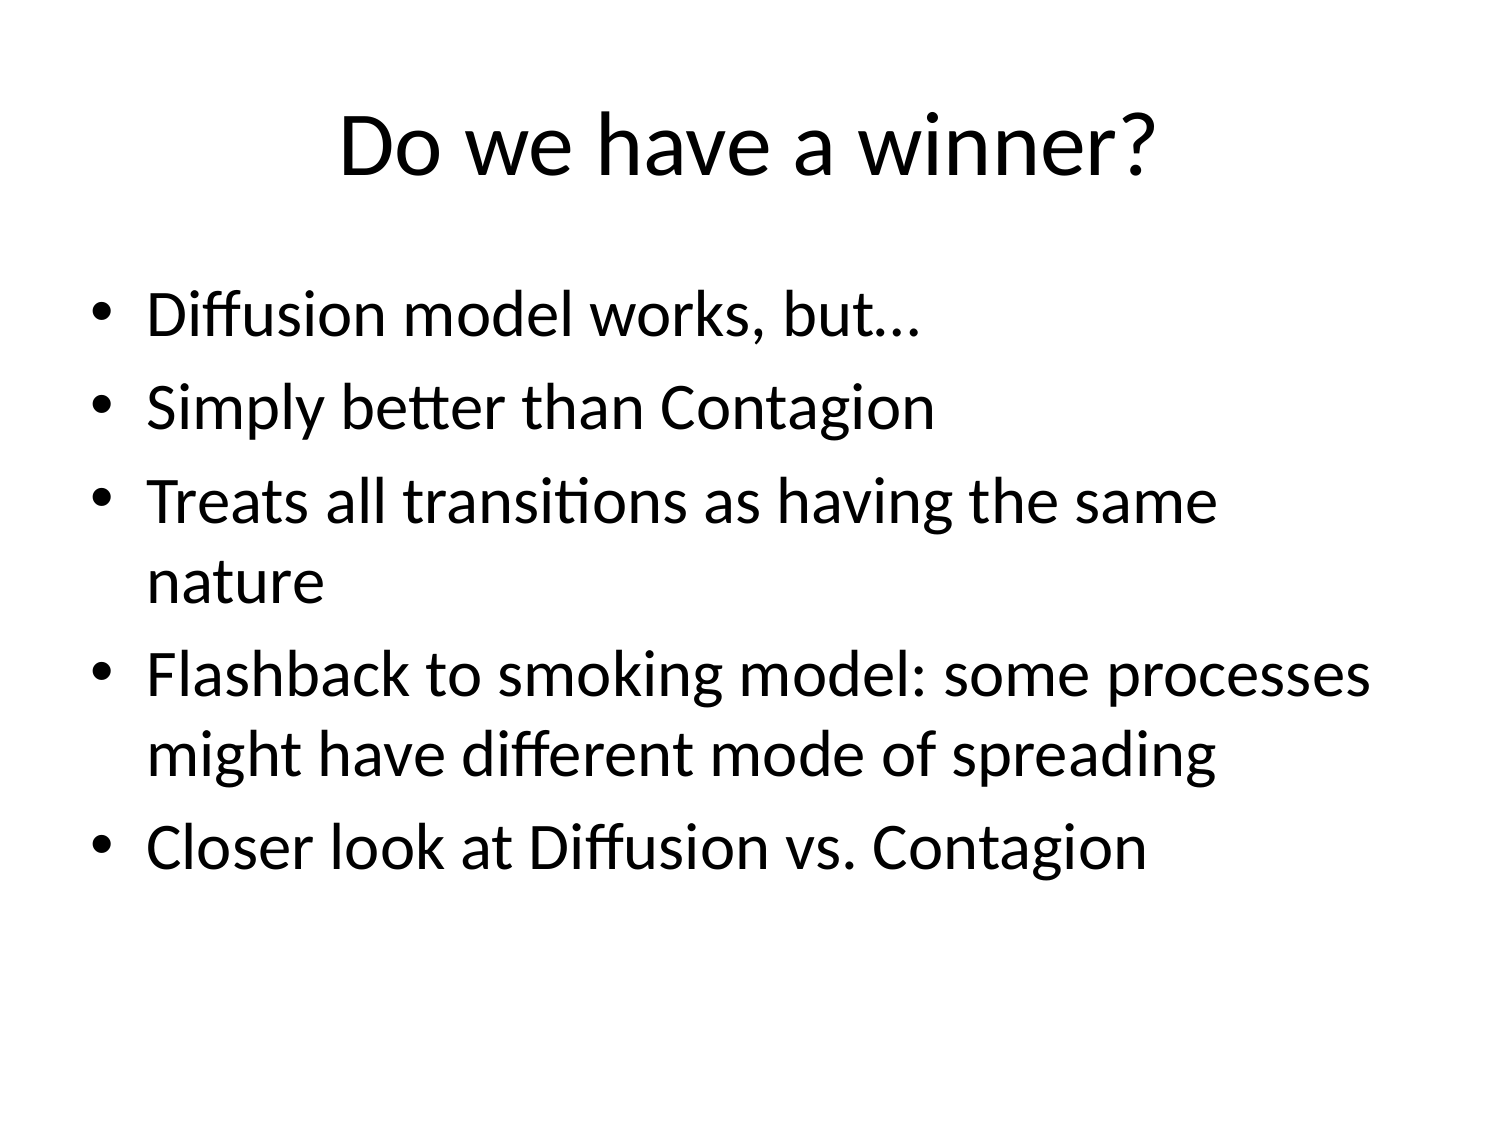

# Do we have a winner?
Diffusion model works, but…
Simply better than Contagion
Treats all transitions as having the same nature
Flashback to smoking model: some processes might have different mode of spreading
Closer look at Diffusion vs. Contagion